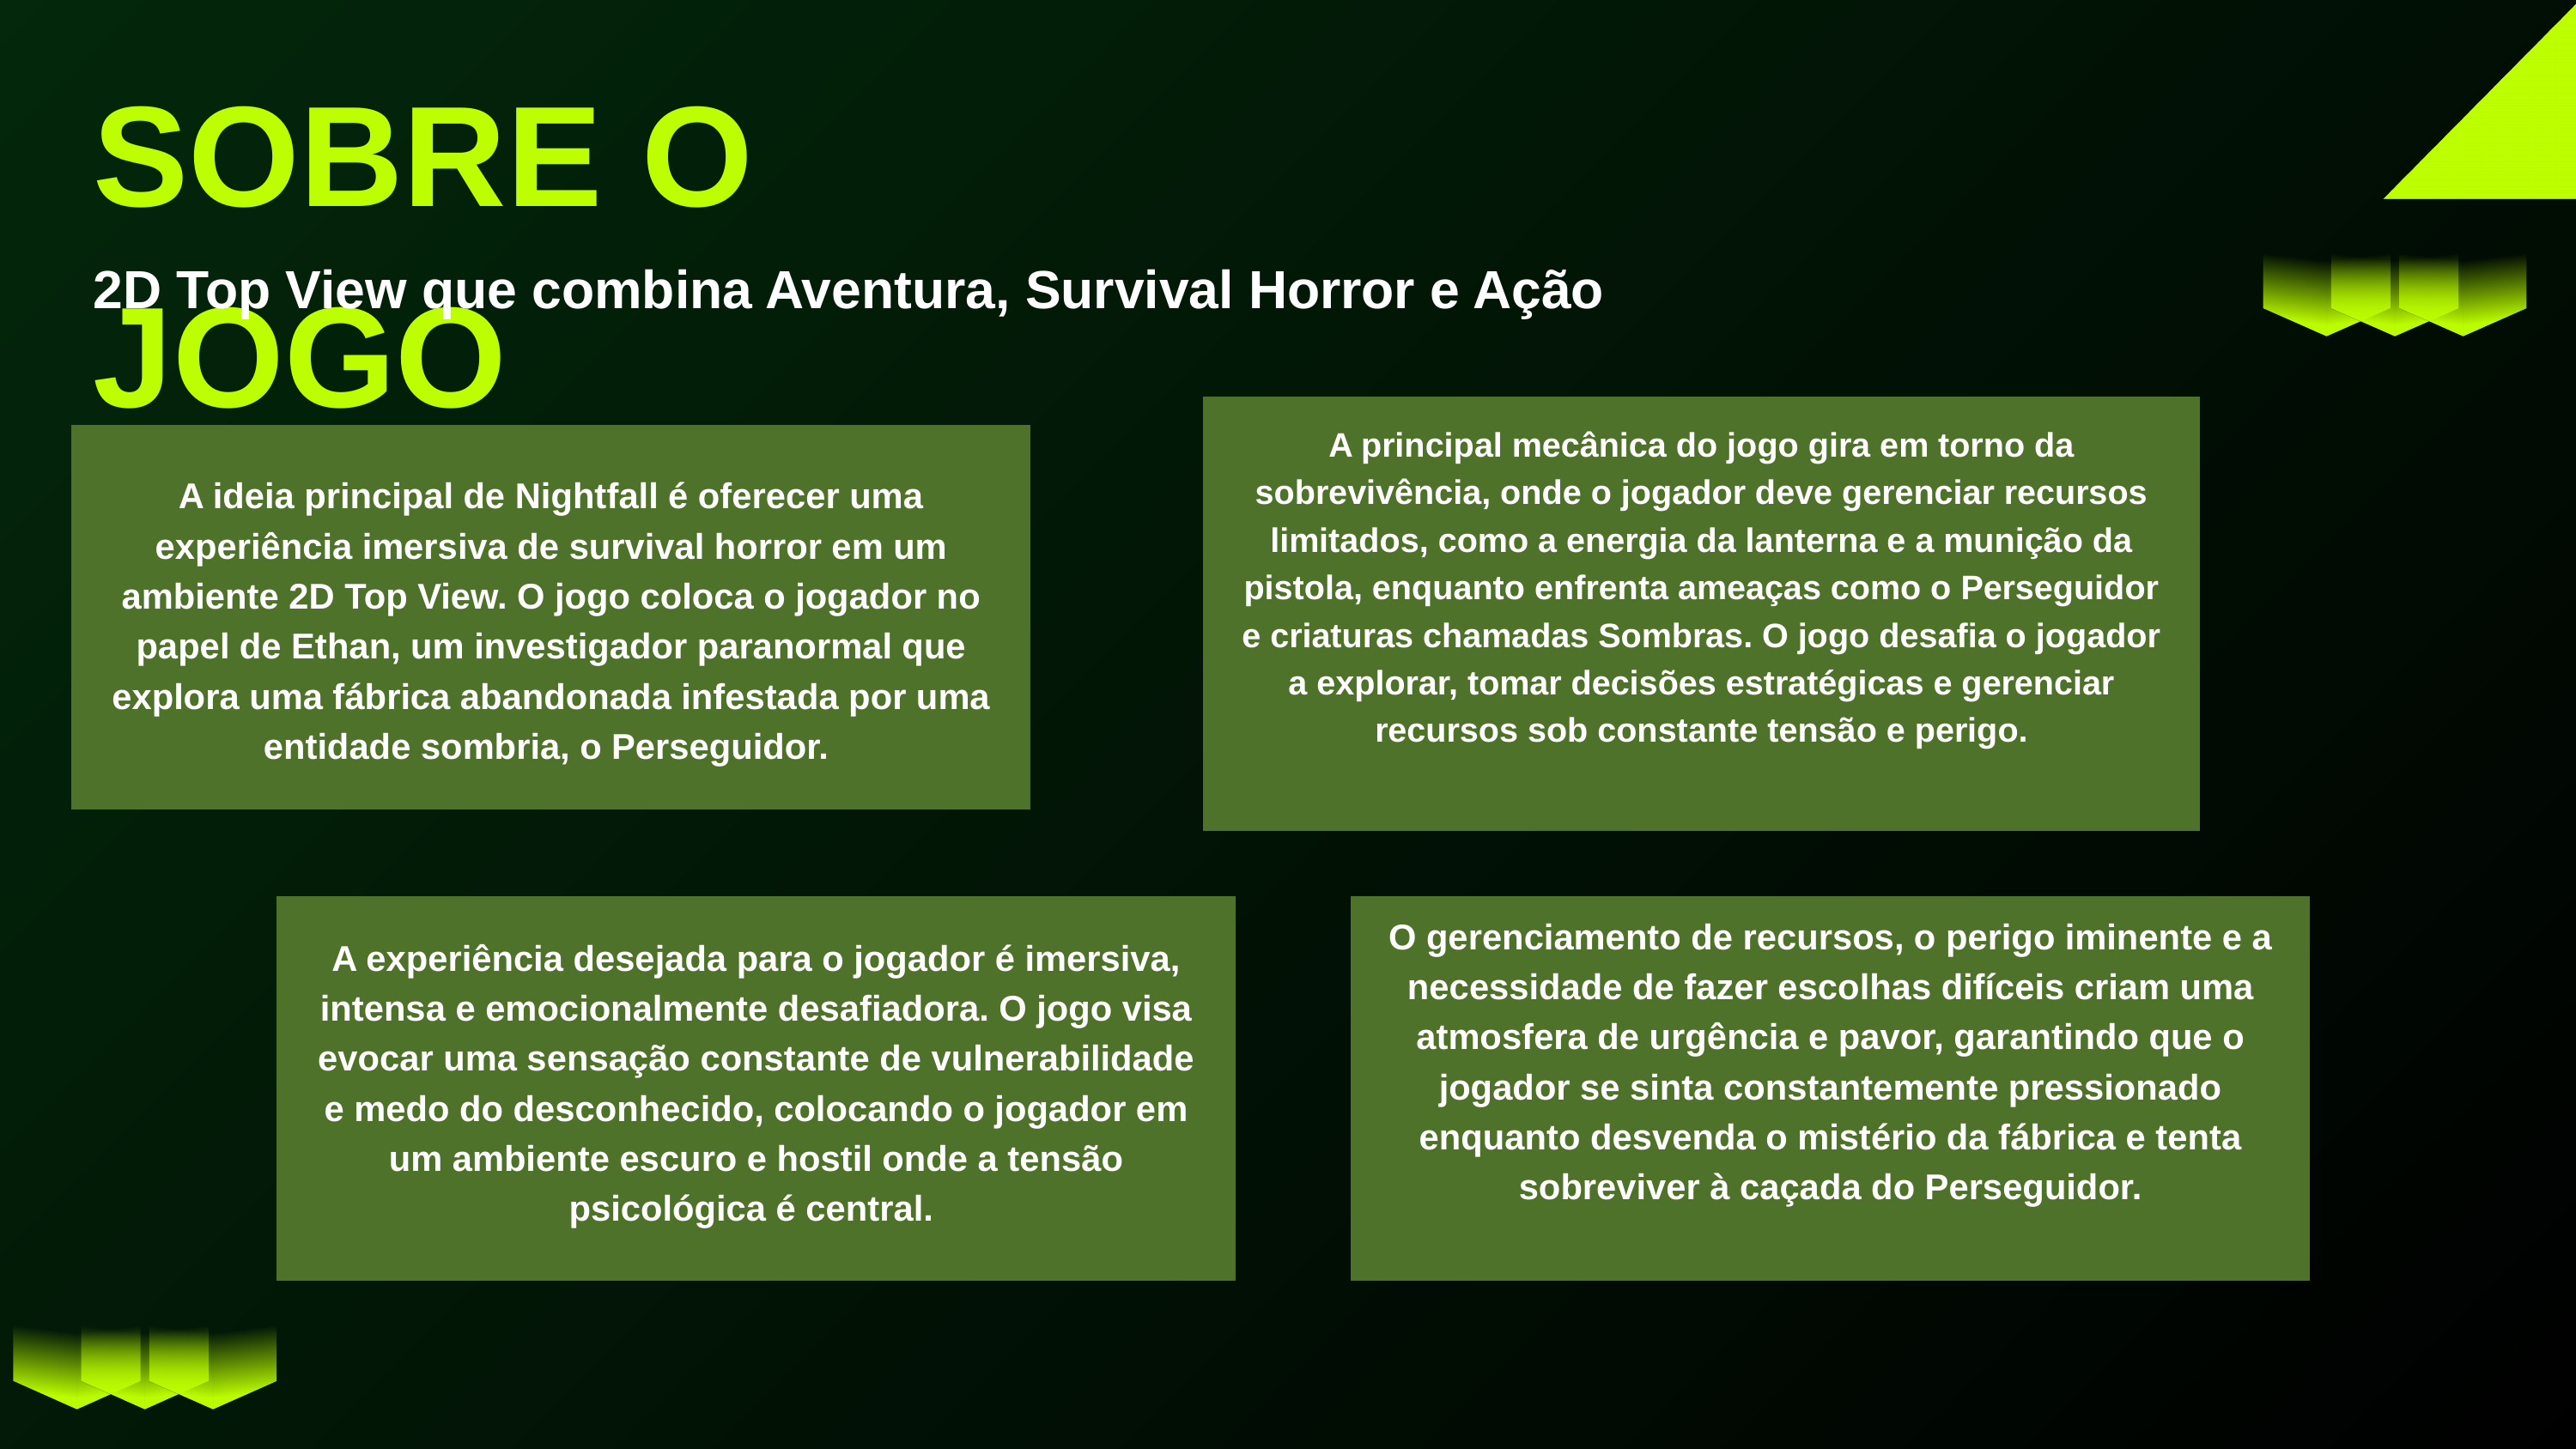

SOBRE O JOGO
2D Top View que combina Aventura, Survival Horror e Ação

A principal mecânica do jogo gira em torno da sobrevivência, onde o jogador deve gerenciar recursos limitados, como a energia da lanterna e a munição da pistola, enquanto enfrenta ameaças como o Perseguidor e criaturas chamadas Sombras. O jogo desafia o jogador a explorar, tomar decisões estratégicas e gerenciar recursos sob constante tensão e perigo.

A ideia principal de Nightfall é oferecer uma experiência imersiva de survival horror em um ambiente 2D Top View. O jogo coloca o jogador no papel de Ethan, um investigador paranormal que explora uma fábrica abandonada infestada por uma entidade sombria, o Perseguidor.

O gerenciamento de recursos, o perigo iminente e a necessidade de fazer escolhas difíceis criam uma atmosfera de urgência e pavor, garantindo que o jogador se sinta constantemente pressionado enquanto desvenda o mistério da fábrica e tenta sobreviver à caçada do Perseguidor.
A experiência desejada para o jogador é imersiva, intensa e emocionalmente desafiadora. O jogo visa evocar uma sensação constante de vulnerabilidade e medo do desconhecido, colocando o jogador em um ambiente escuro e hostil onde a tensão psicológica é central.